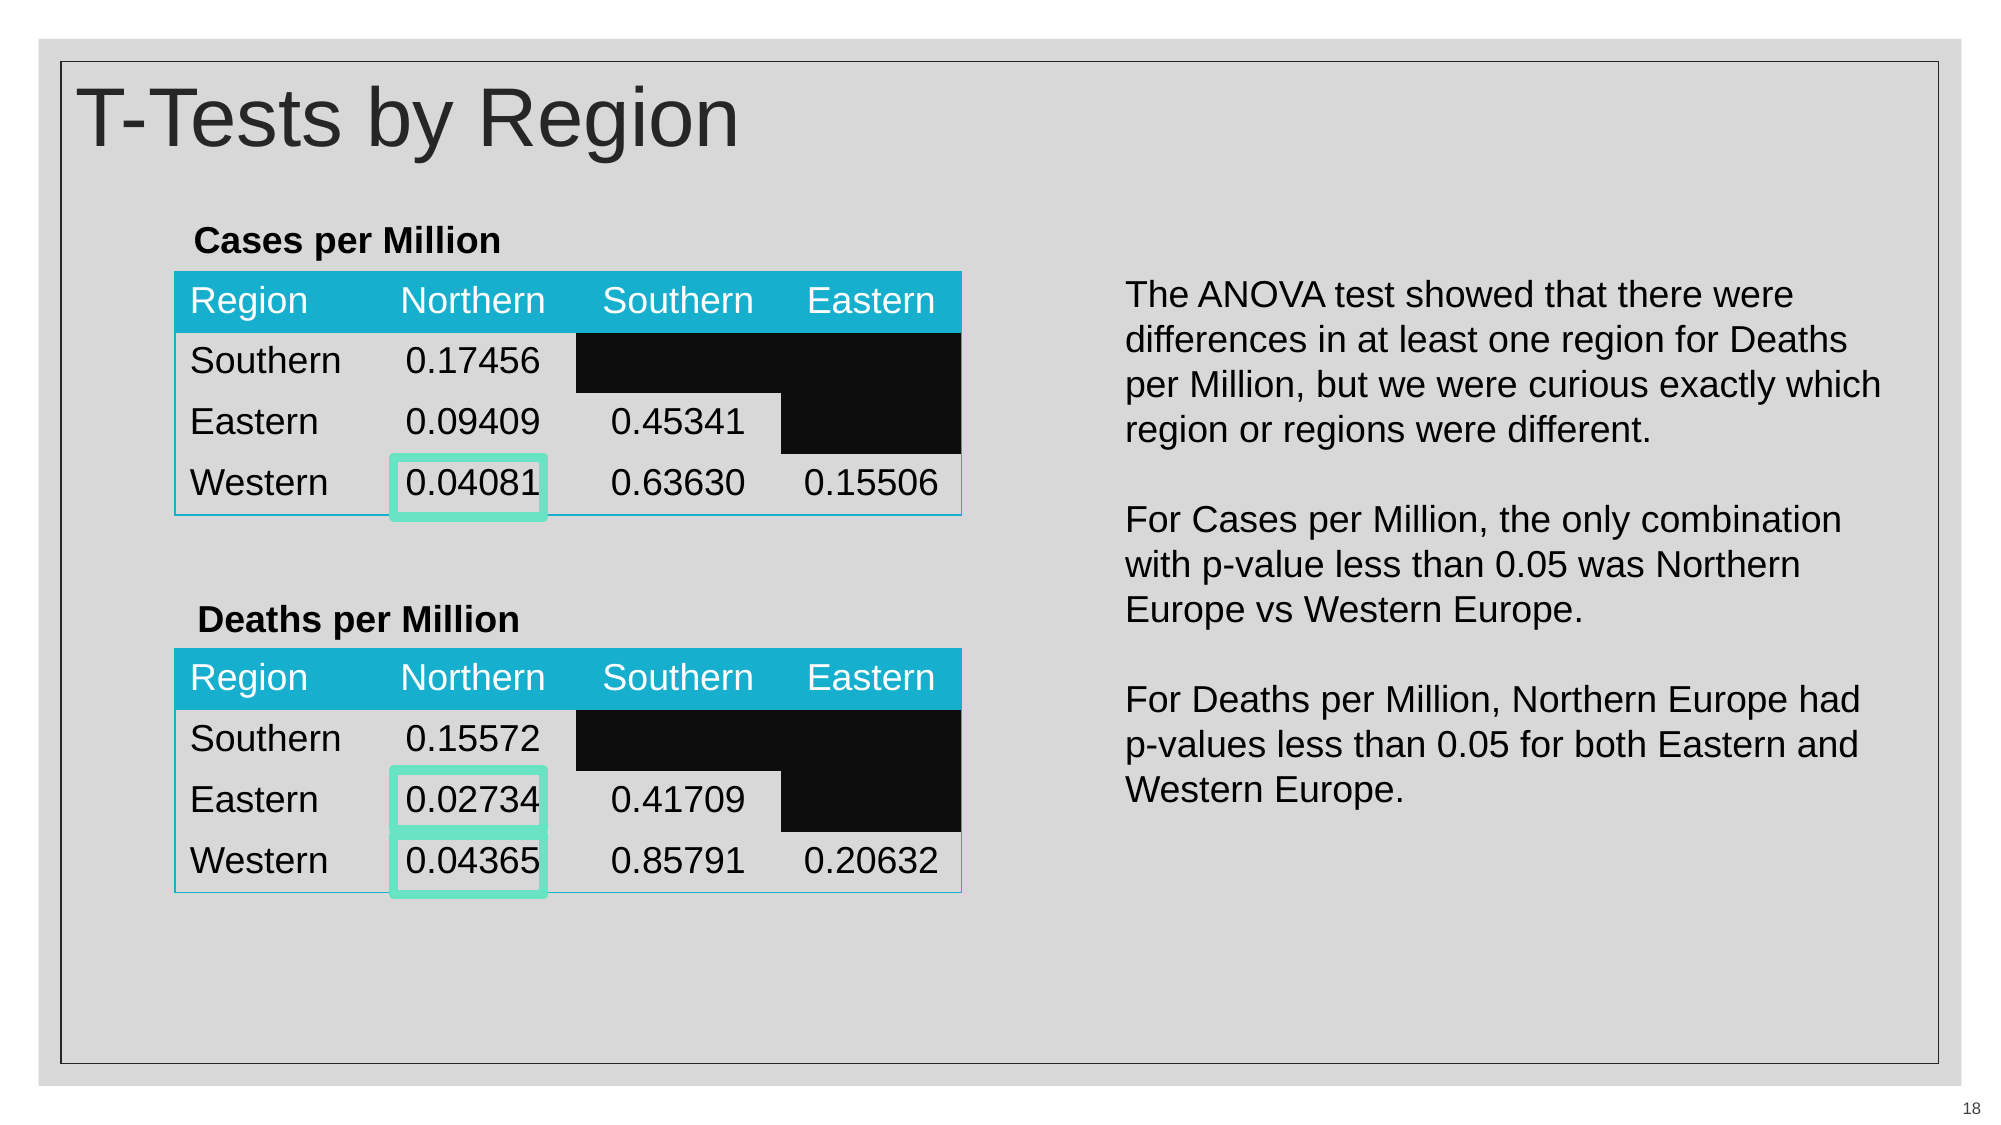

# T-Tests by Region
Cases per Million
The ANOVA test showed that there were differences in at least one region for Deaths per Million, but we were curious exactly which region or regions were different.

For Cases per Million, the only combination with p-value less than 0.05 was Northern Europe vs Western Europe.

For Deaths per Million, Northern Europe had p-values less than 0.05 for both Eastern and Western Europe.

| Region | Northern | Southern | Eastern |
| --- | --- | --- | --- |
| Southern | 0.17456 |  |  |
| Eastern | 0.09409 | 0.45341 |  |
| Western | 0.04081 | 0.63630 | 0.15506 |

Deaths per Million
| Region | Northern | Southern | Eastern |
| --- | --- | --- | --- |
| Southern | 0.15572 |  |  |
| Eastern | 0.02734 | 0.41709 |  |
| Western | 0.04365 | 0.85791 | 0.20632 |

18